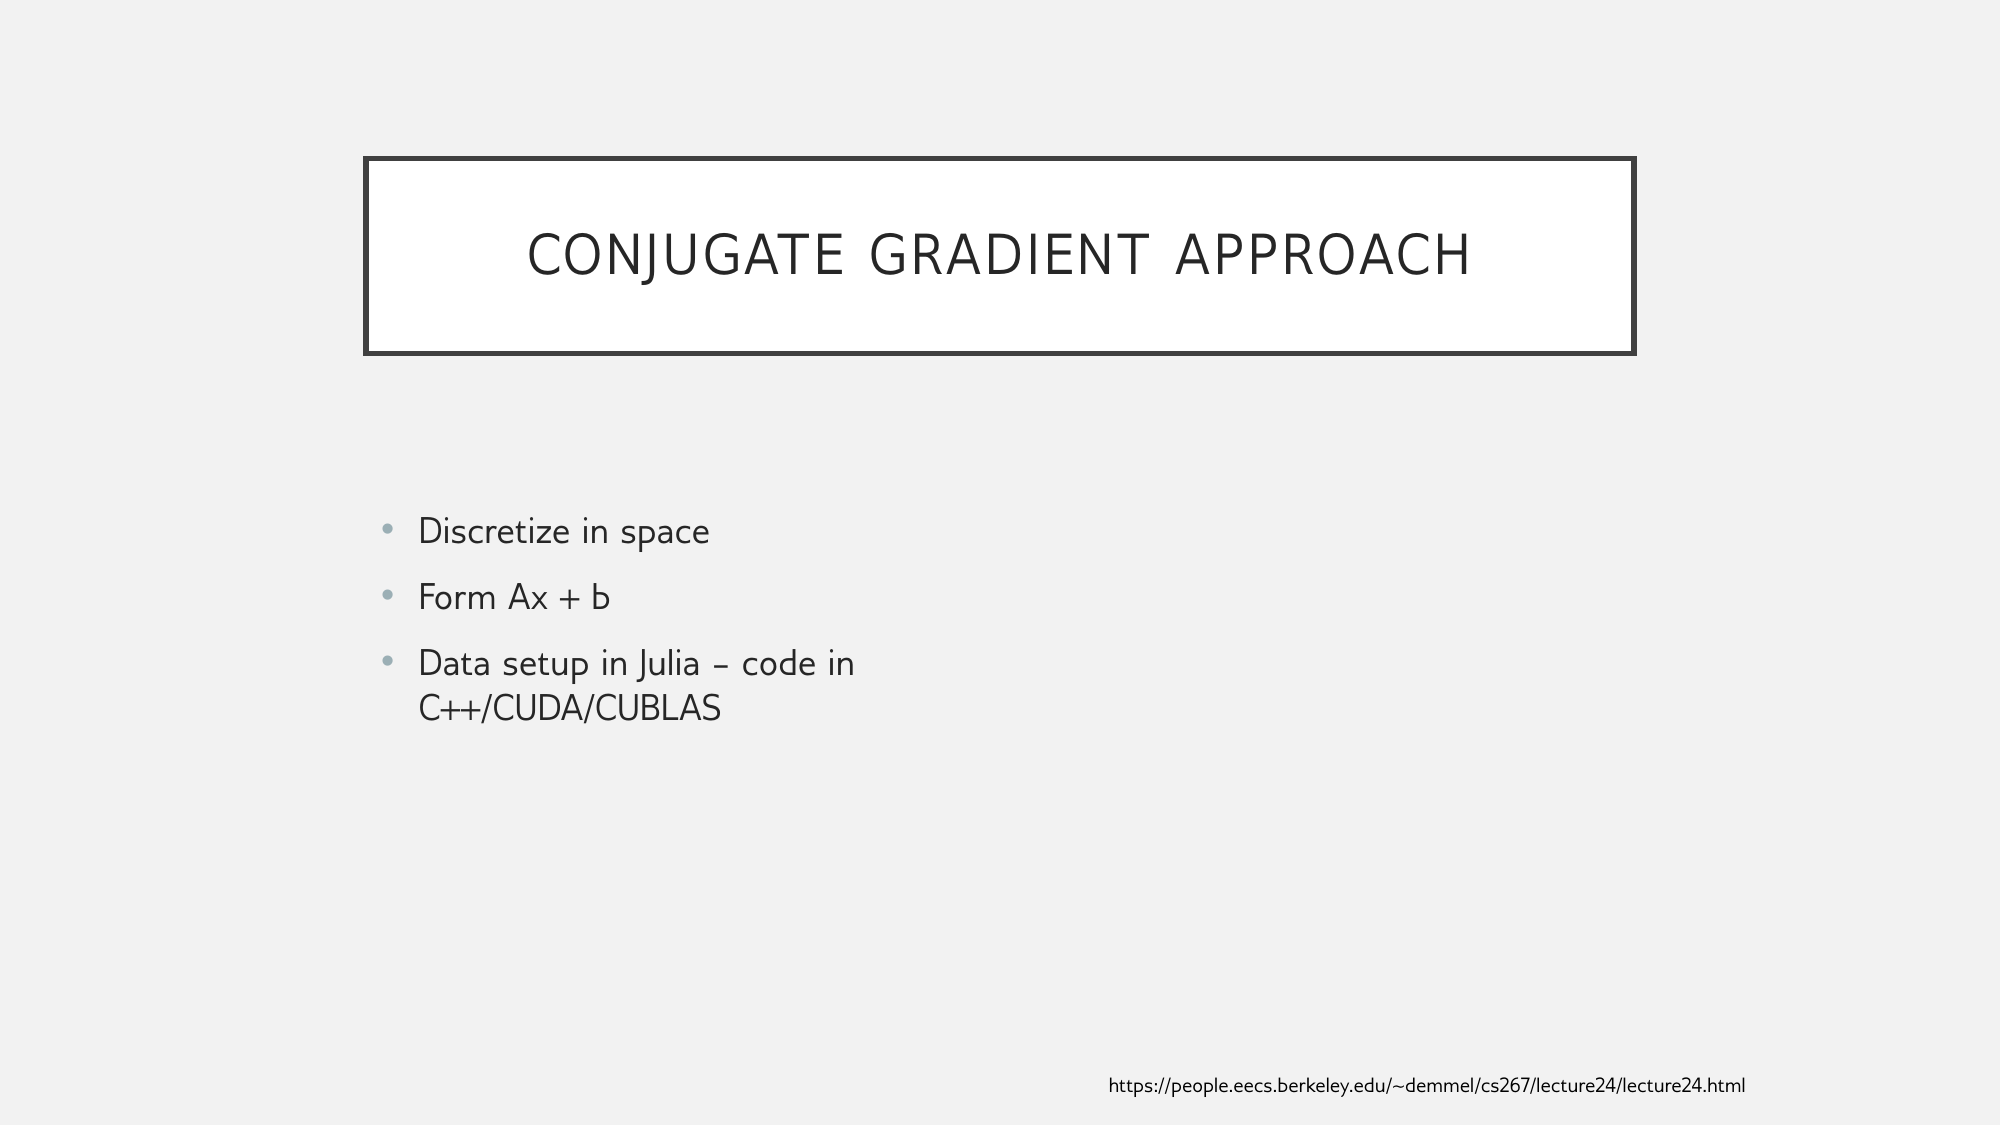

# Conjugate Gradient Approach

Discretize in space
Form Ax + b
Data setup in Julia – code in C++/CUDA/CUBLAS
https://people.eecs.berkeley.edu/~demmel/cs267/lecture24/lecture24.html